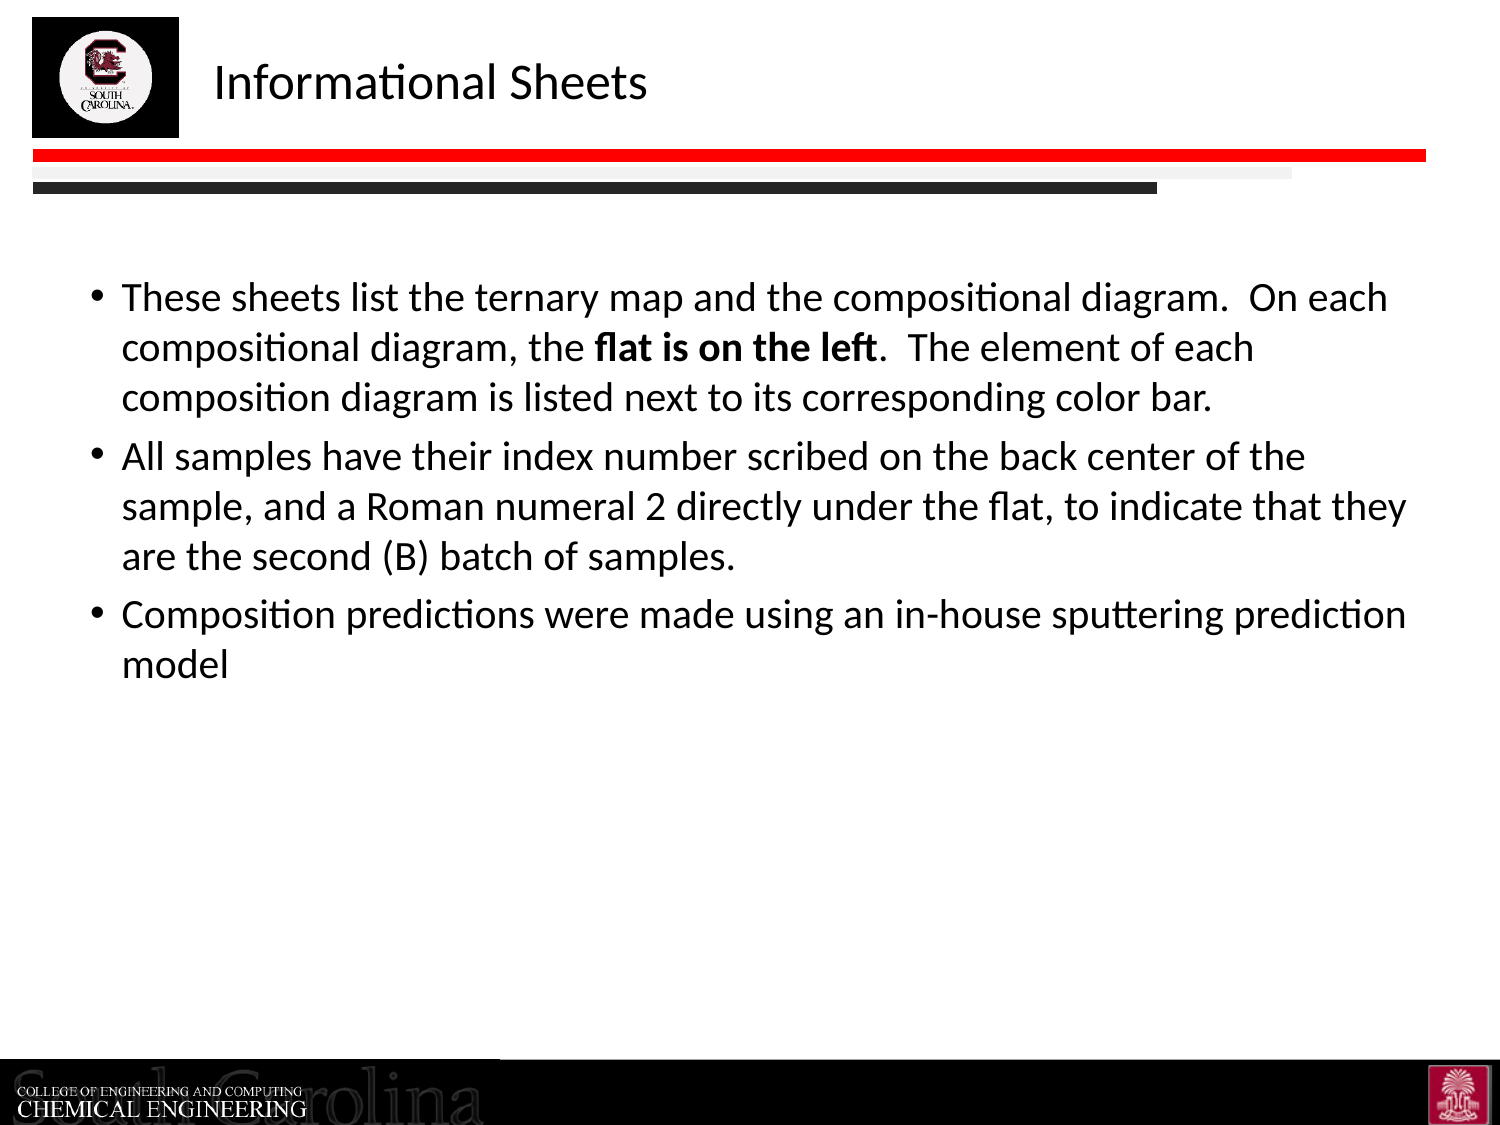

# Informational Sheets
These sheets list the ternary map and the compositional diagram.  On each compositional diagram, the flat is on the left.  The element of each composition diagram is listed next to its corresponding color bar.
All samples have their index number scribed on the back center of the sample, and a Roman numeral 2 directly under the flat, to indicate that they are the second (B) batch of samples.
Composition predictions were made using an in-house sputtering prediction model